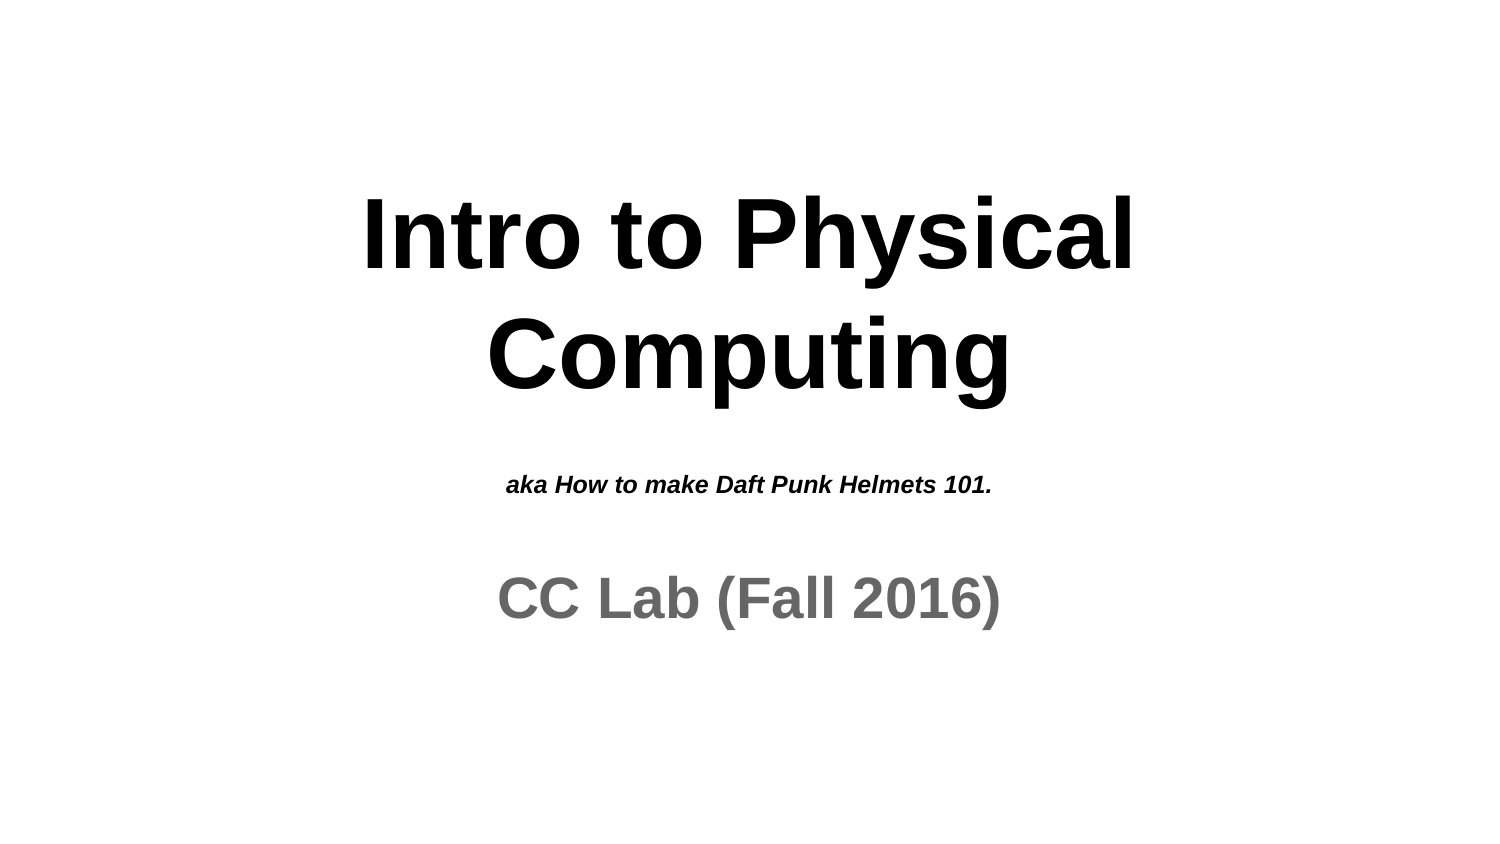

# Intro to Physical Computing aka How to make Daft Punk Helmets 101.
CC Lab (Fall 2016)